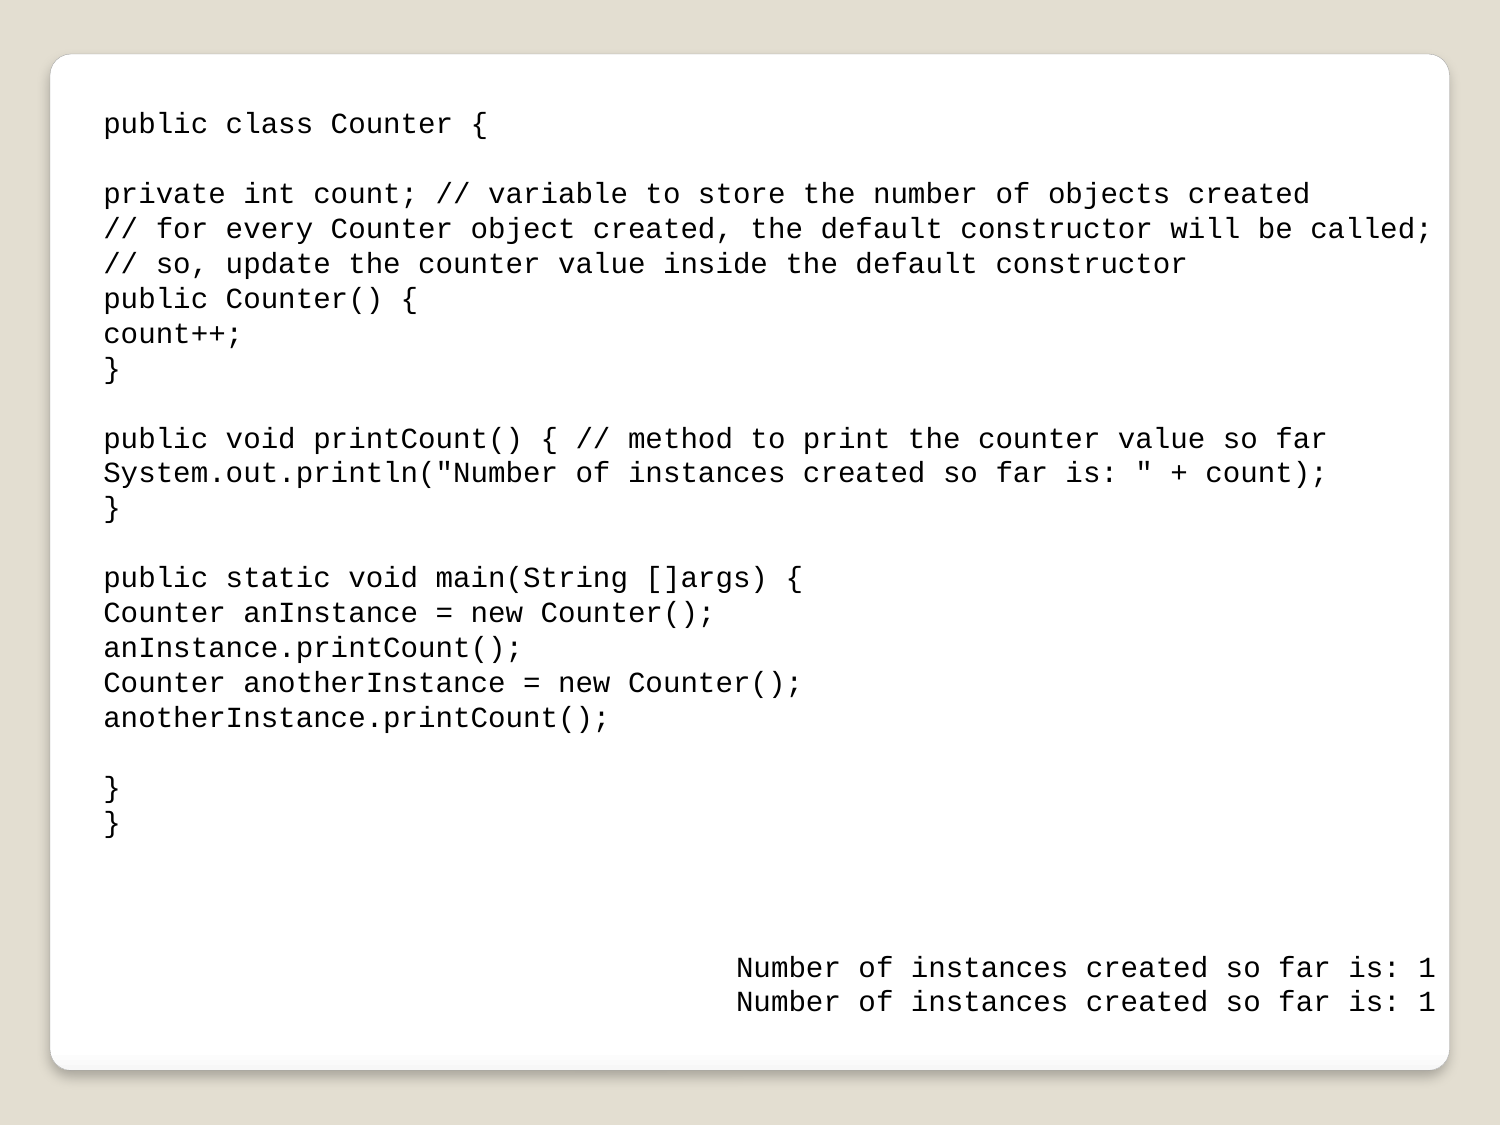

public class Counter {

private int count; // variable to store the number of objects created
// for every Counter object created, the default constructor will be called;
// so, update the counter value inside the default constructor
public Counter() {
count++;
}

public void printCount() { // method to print the counter value so far
System.out.println("Number of instances created so far is: " + count);
}

public static void main(String []args) {
Counter anInstance = new Counter();
anInstance.printCount();
Counter anotherInstance = new Counter();
anotherInstance.printCount();

}
}
Number of instances created so far is: 1
Number of instances created so far is: 1